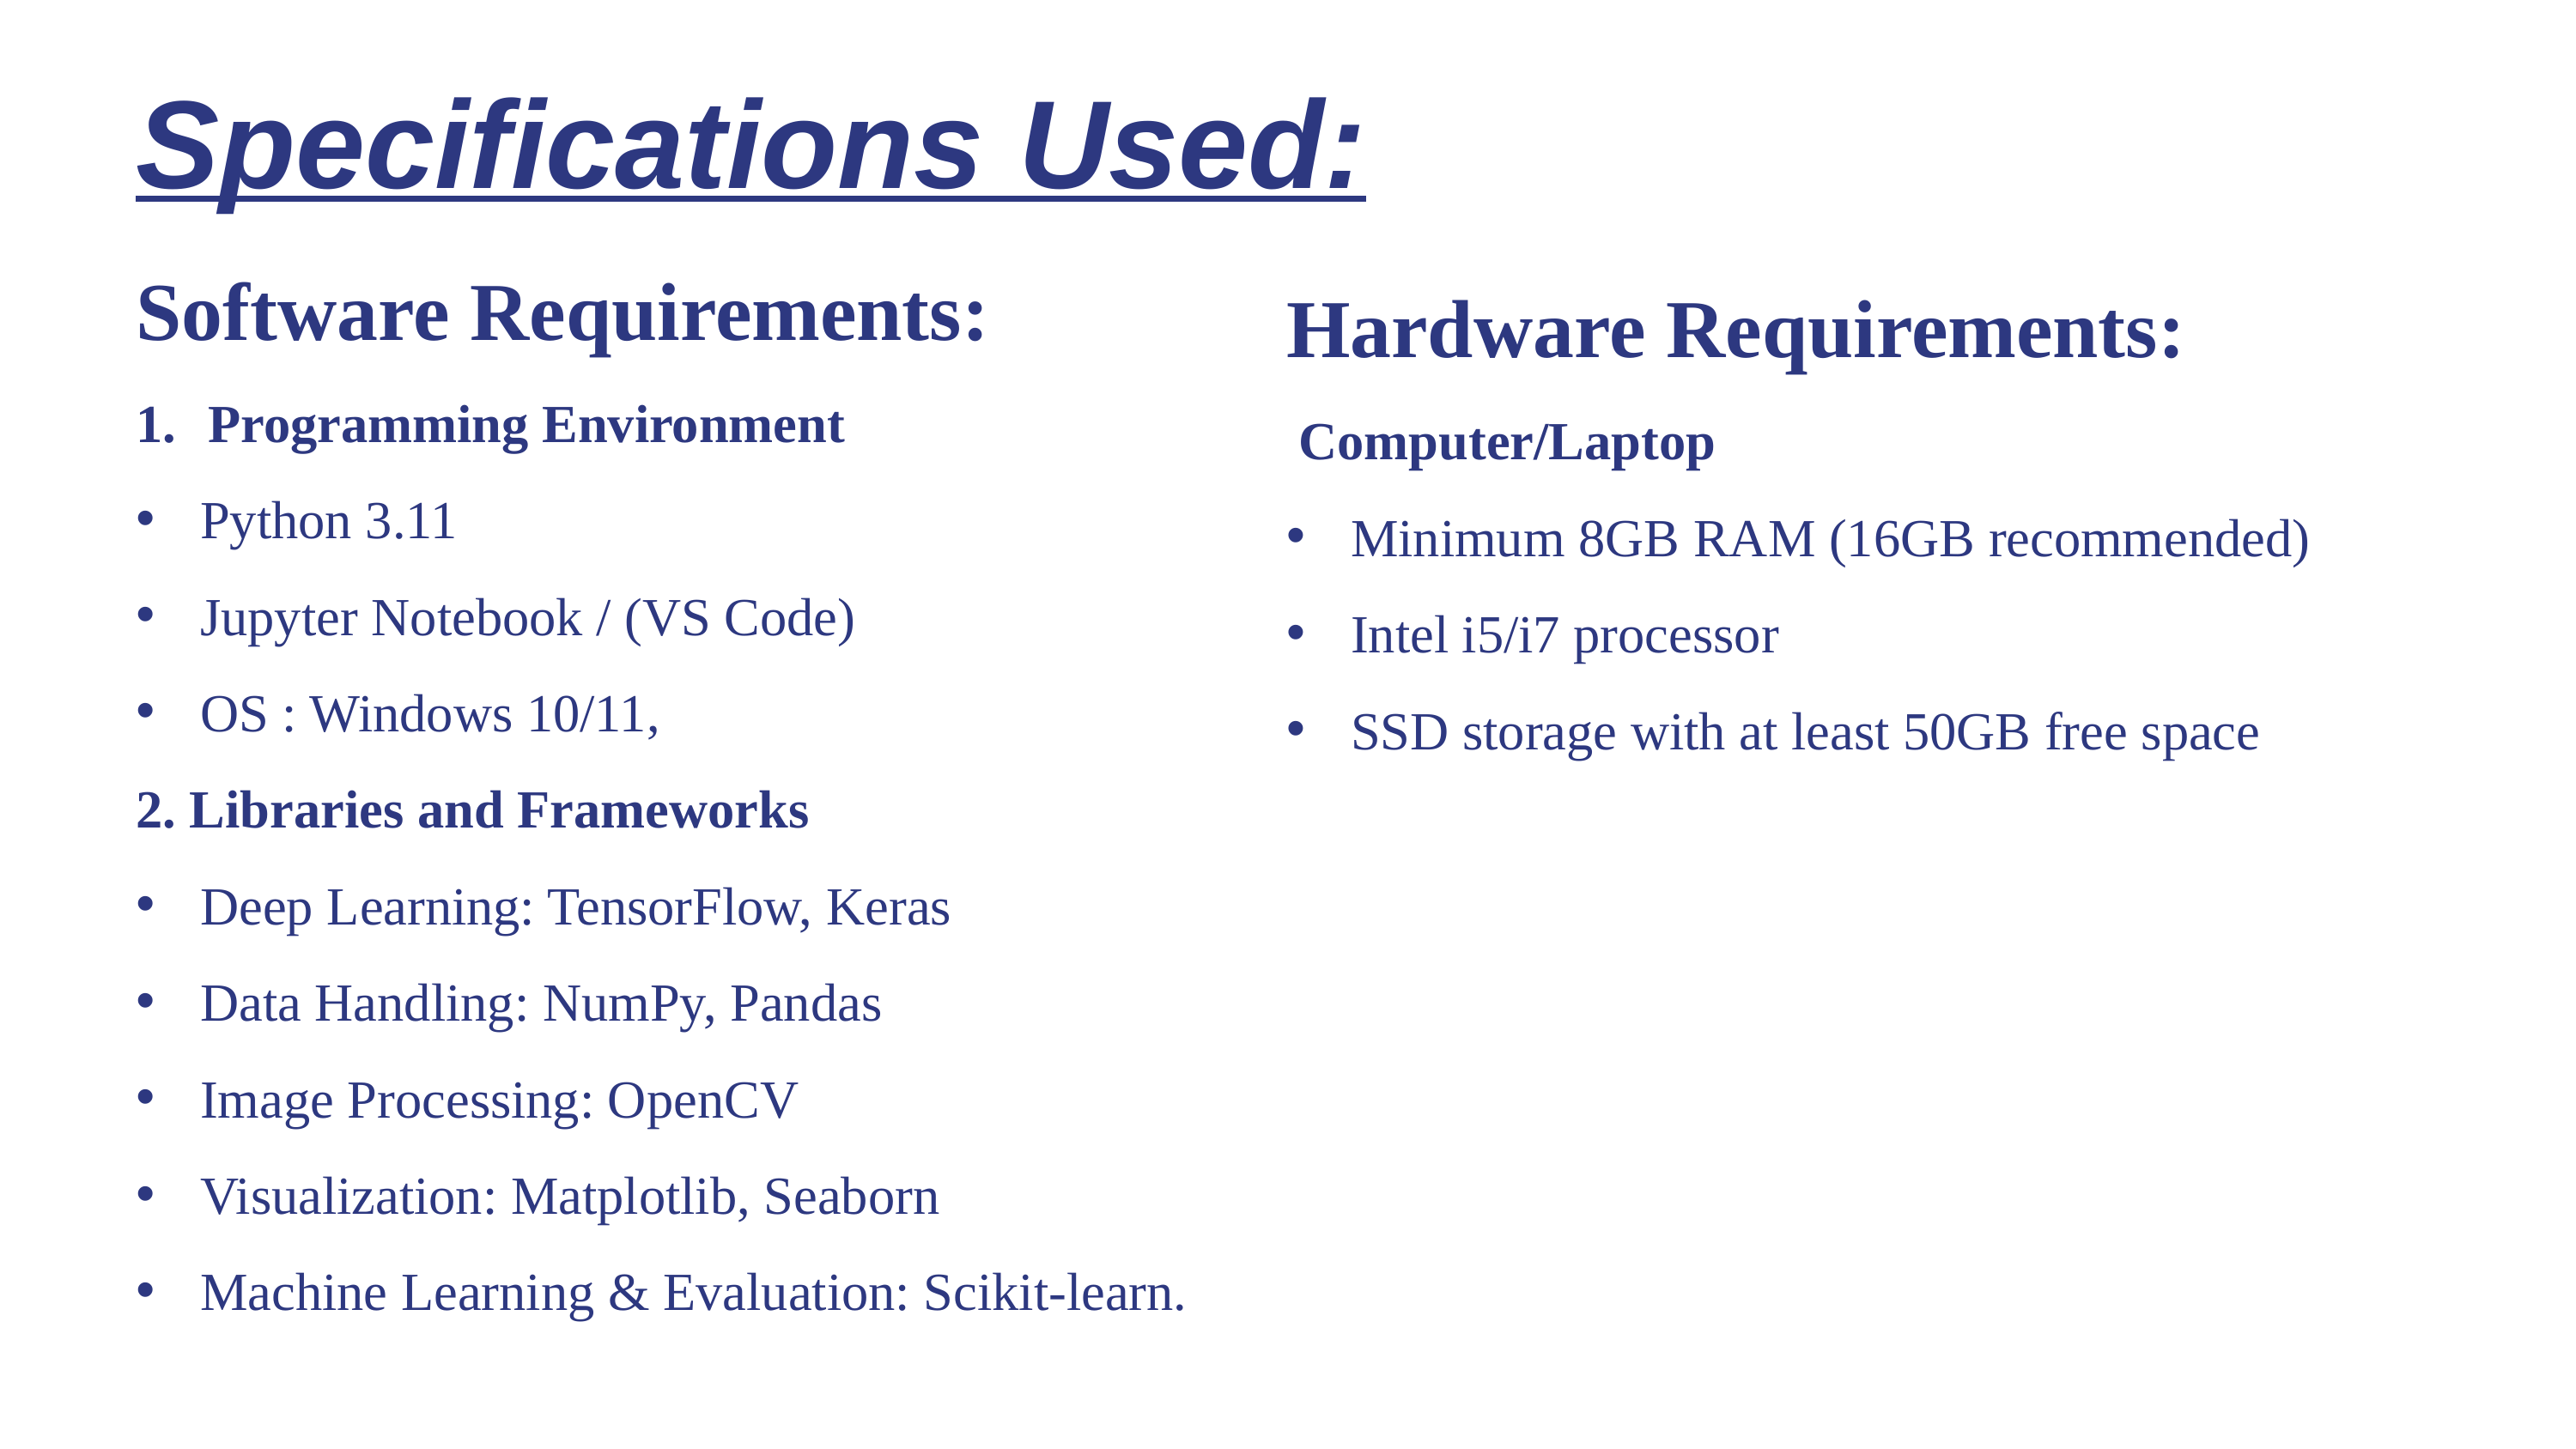

Specifications Used:
Hardware Requirements:
 Computer/Laptop
Minimum 8GB RAM (16GB recommended)
Intel i5/i7 processor
SSD storage with at least 50GB free space

Software Requirements:
Programming Environment
Python 3.11
Jupyter Notebook / (VS Code)
OS : Windows 10/11,
2. Libraries and Frameworks
Deep Learning: TensorFlow, Keras
Data Handling: NumPy, Pandas
Image Processing: OpenCV
Visualization: Matplotlib, Seaborn
Machine Learning & Evaluation: Scikit-learn.